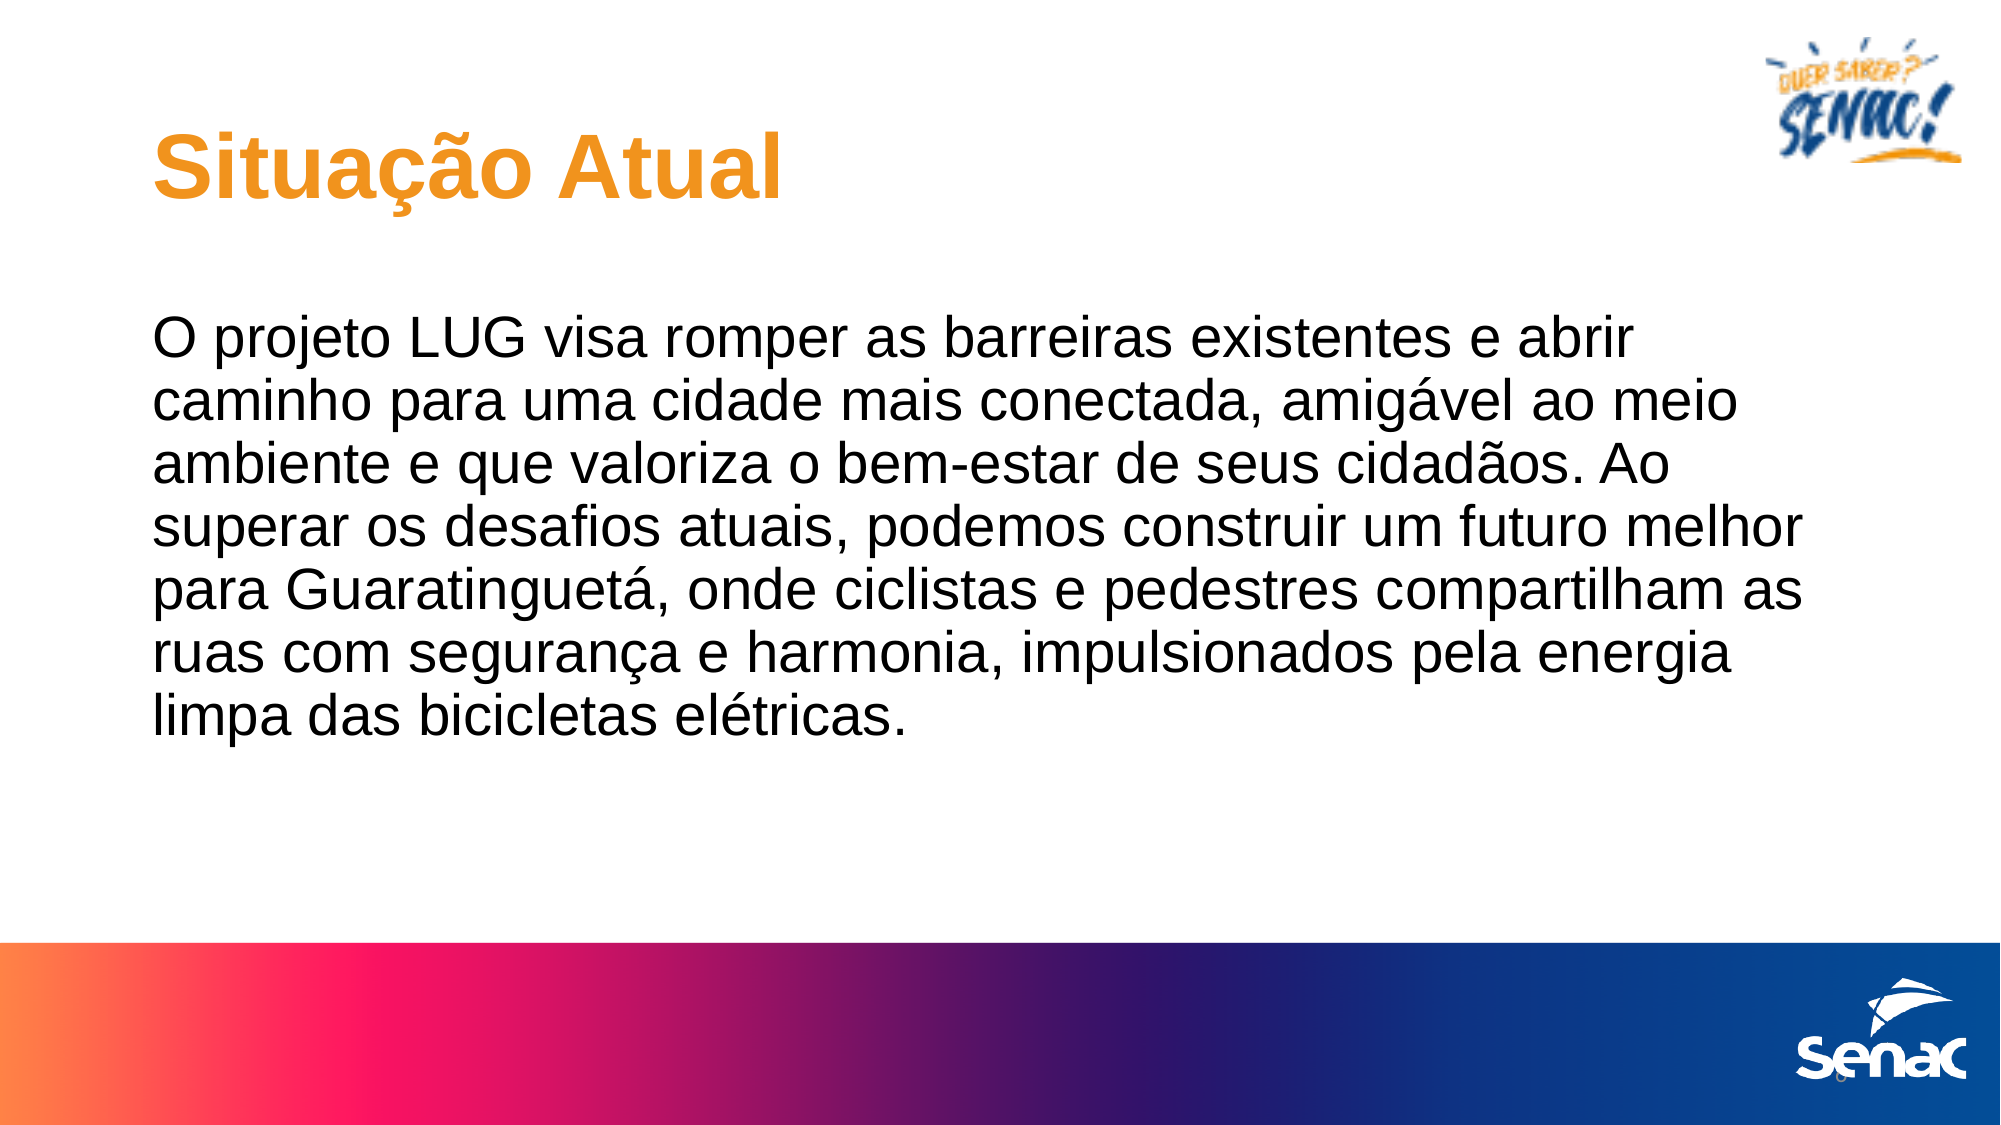

# Situação Atual
O projeto LUG visa romper as barreiras existentes e abrir caminho para uma cidade mais conectada, amigável ao meio ambiente e que valoriza o bem-estar de seus cidadãos. Ao superar os desafios atuais, podemos construir um futuro melhor para Guaratinguetá, onde ciclistas e pedestres compartilham as ruas com segurança e harmonia, impulsionados pela energia limpa das bicicletas elétricas.
6